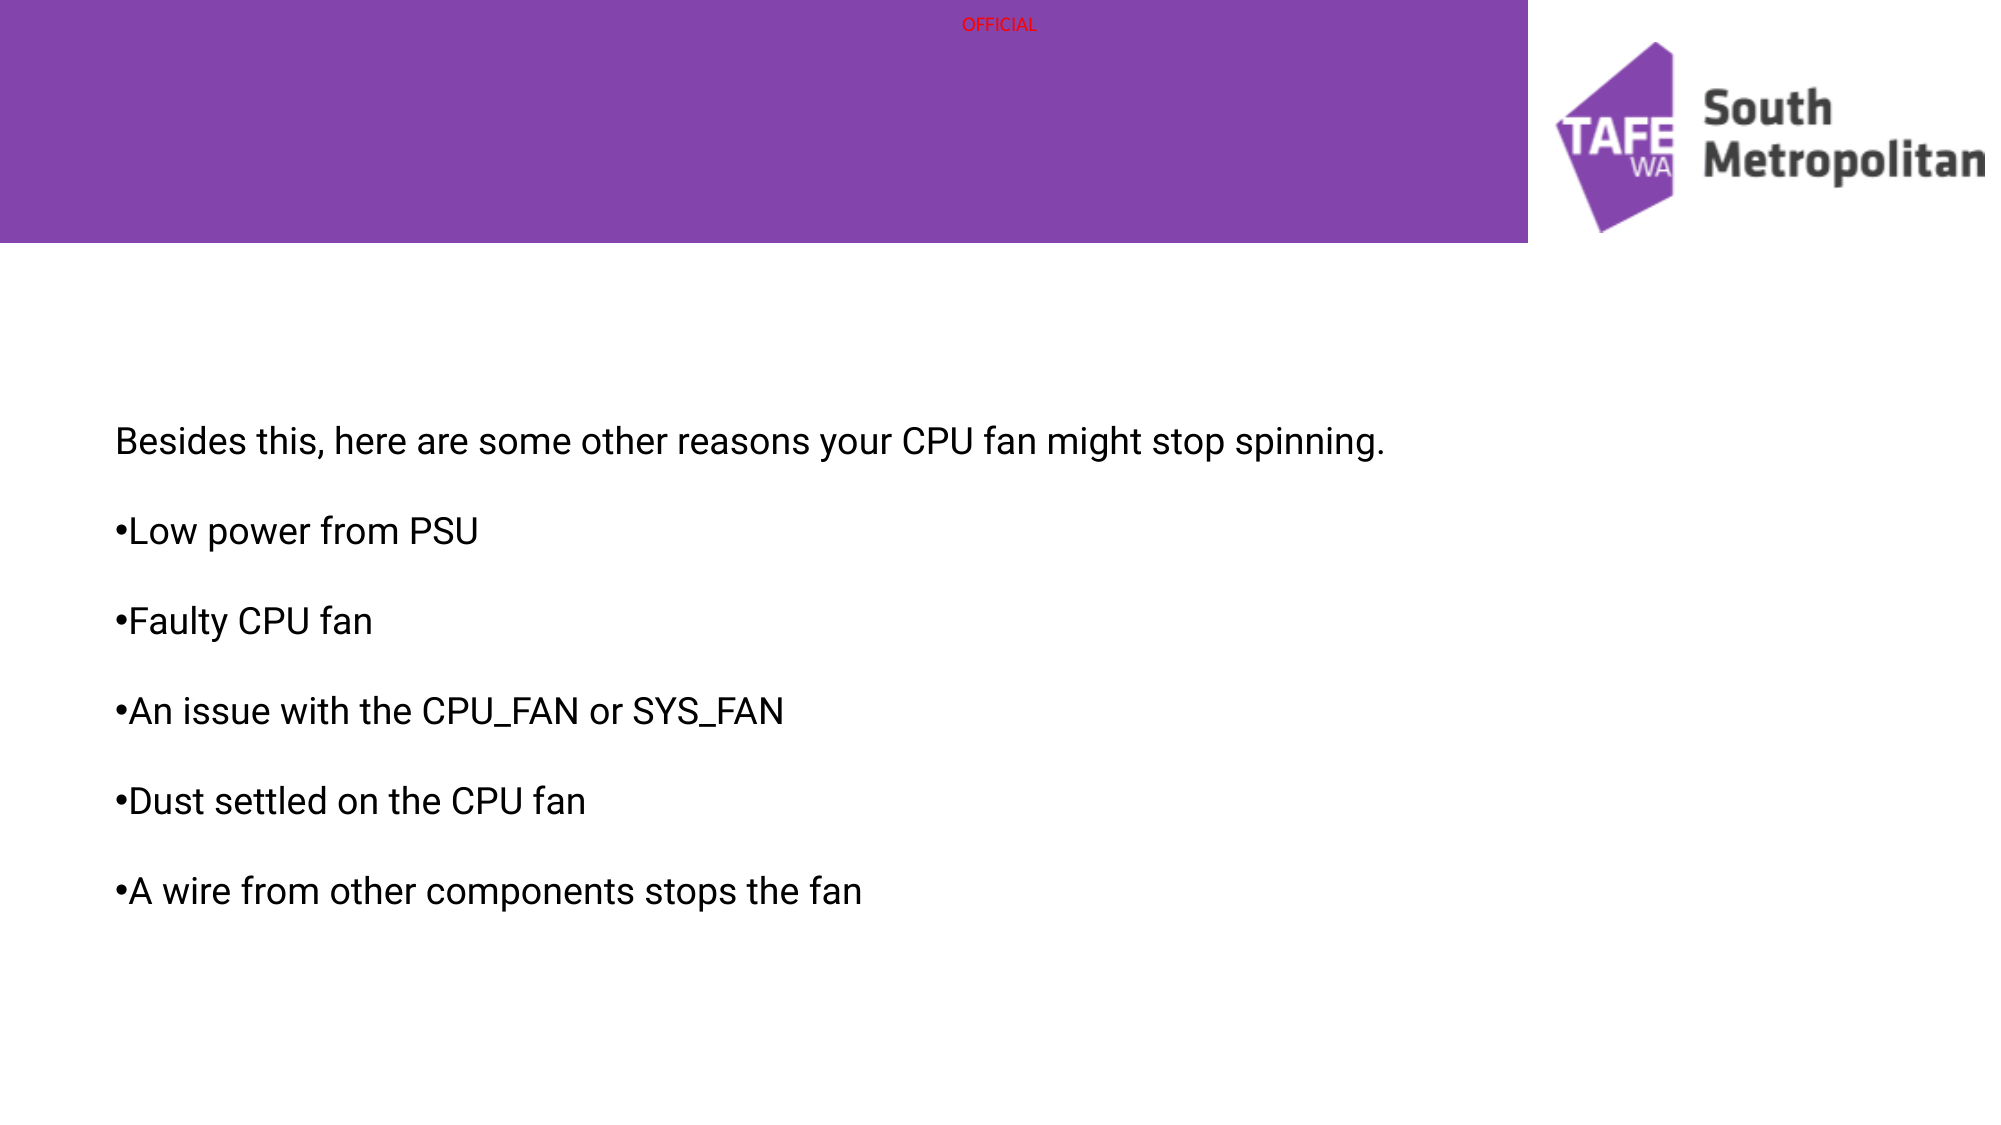

Besides this, here are some other reasons your CPU fan might stop spinning.

Low power from PSU

Faulty CPU fan

An issue with the CPU_FAN or SYS_FAN

Dust settled on the CPU fan

A wire from other components stops the fan